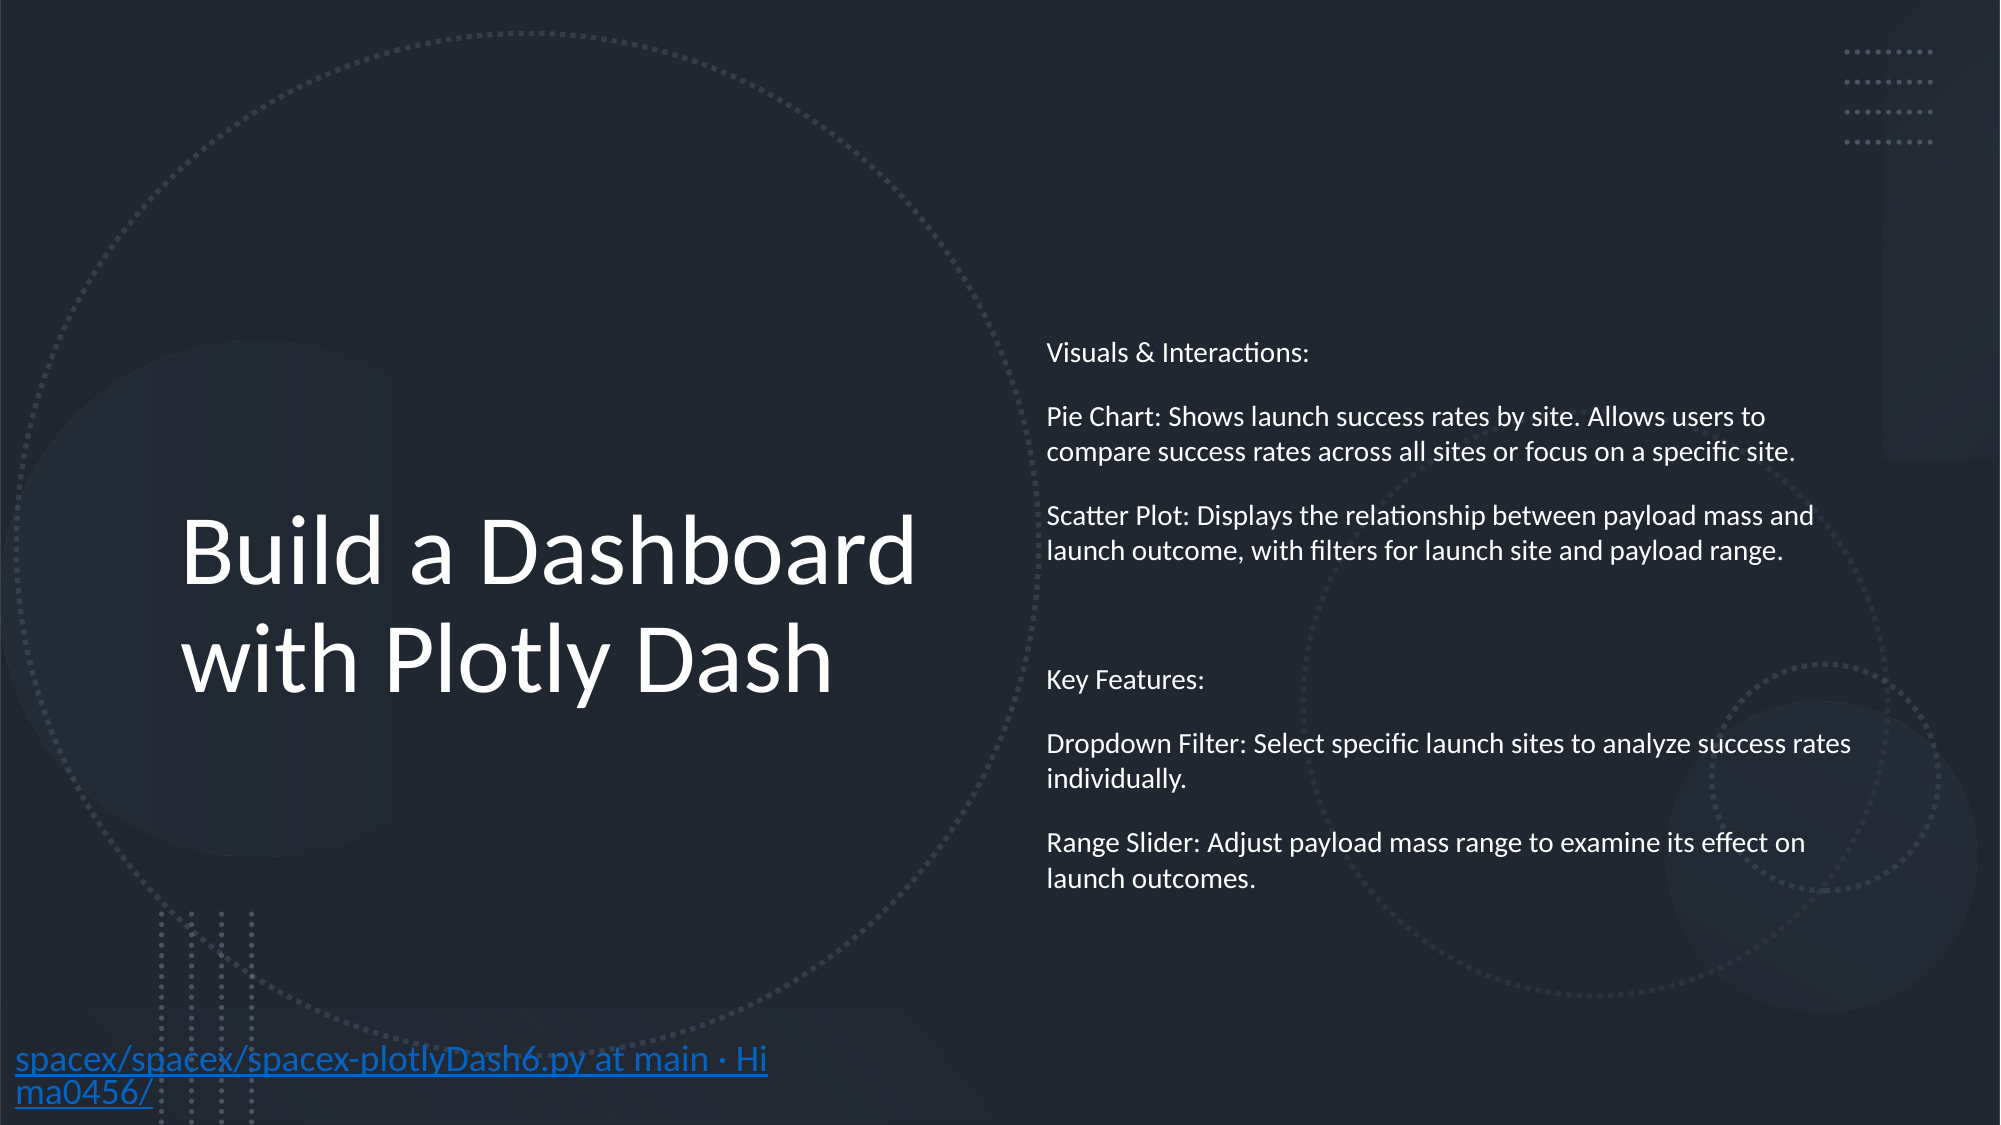

Visuals & Interactions:
Pie Chart: Shows launch success rates by site. Allows users to compare success rates across all sites or focus on a specific site.
Scatter Plot: Displays the relationship between payload mass and launch outcome, with filters for launch site and payload range.

Key Features:
Dropdown Filter: Select specific launch sites to analyze success rates individually.
Range Slider: Adjust payload mass range to examine its effect on launch outcomes.
Build a Dashboard with Plotly Dash

spacex/spacex/spacex-plotlyDash6.py at main · Hima0456/spacex